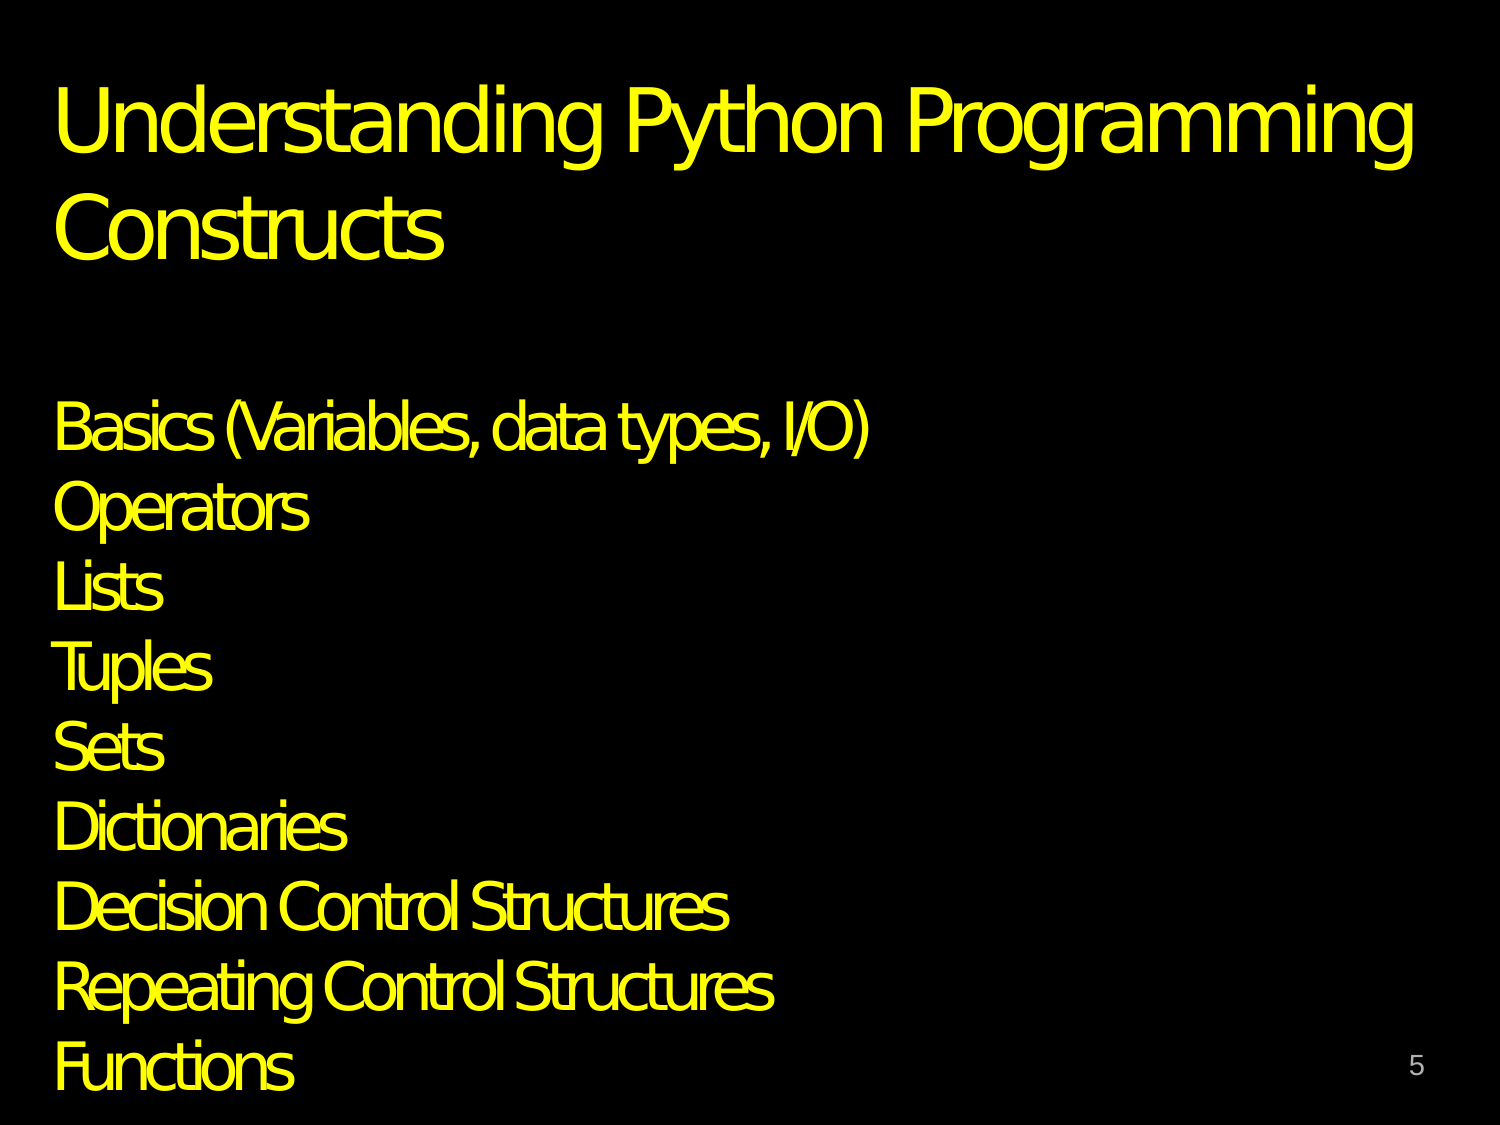

# Understanding Python Programming Constructs Basics (Variables, data types, I/O) Operators Lists Tuples Sets Dictionaries Decision Control Structures Repeating Control Structures Functions
5